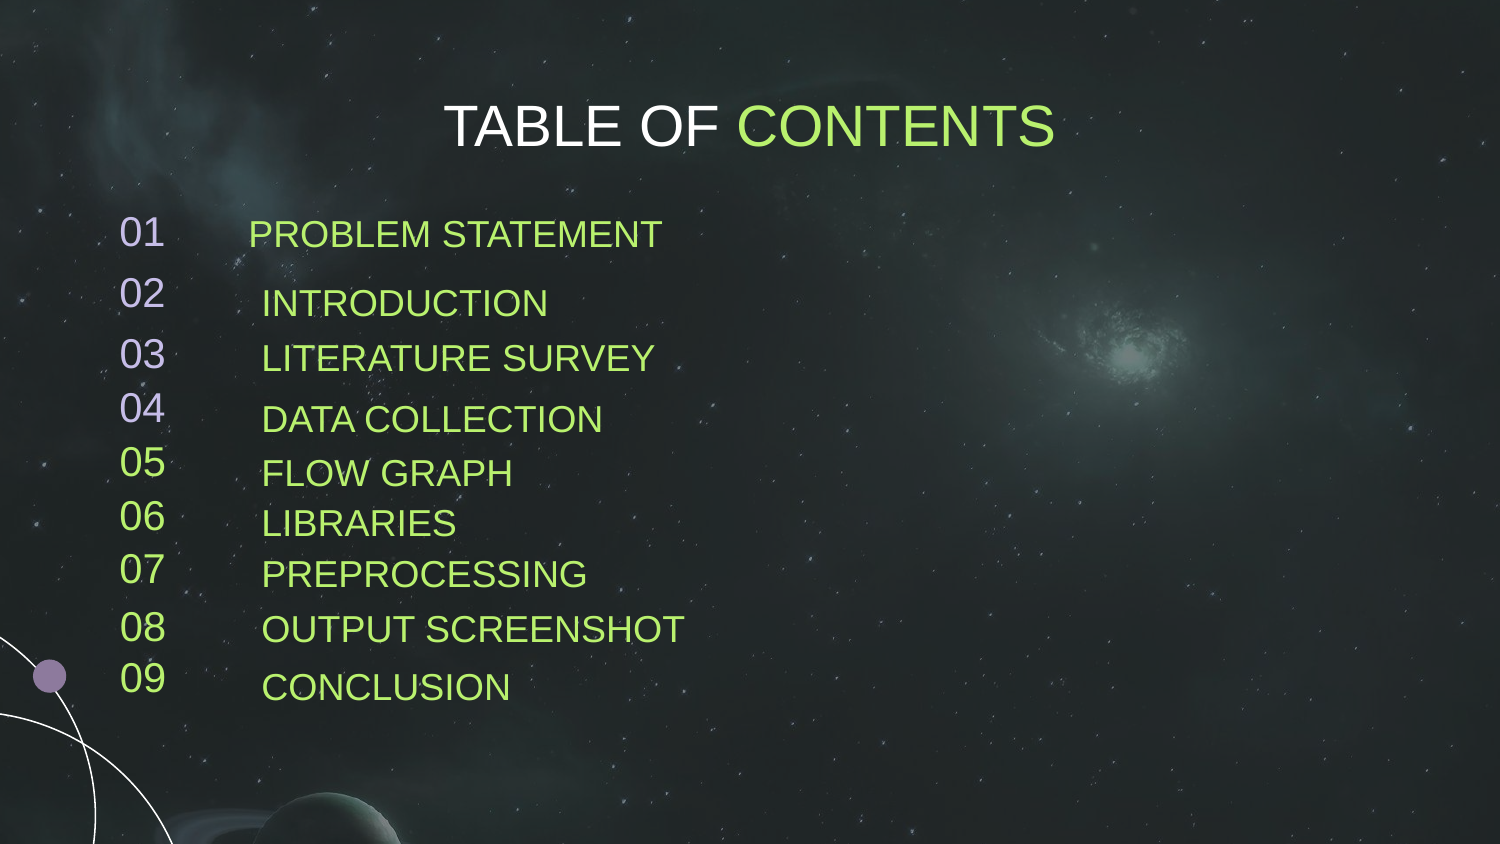

# TABLE OF CONTENTS
PROBLEM STATEMENT
01
02
INTRODUCTION
LITERATURE SURVEY
03
04
DATA COLLECTION
05
FLOW GRAPH
LIBRARIES
06
PREPROCESSING
07
OUTPUT SCREENSHOT
08
CONCLUSION
09